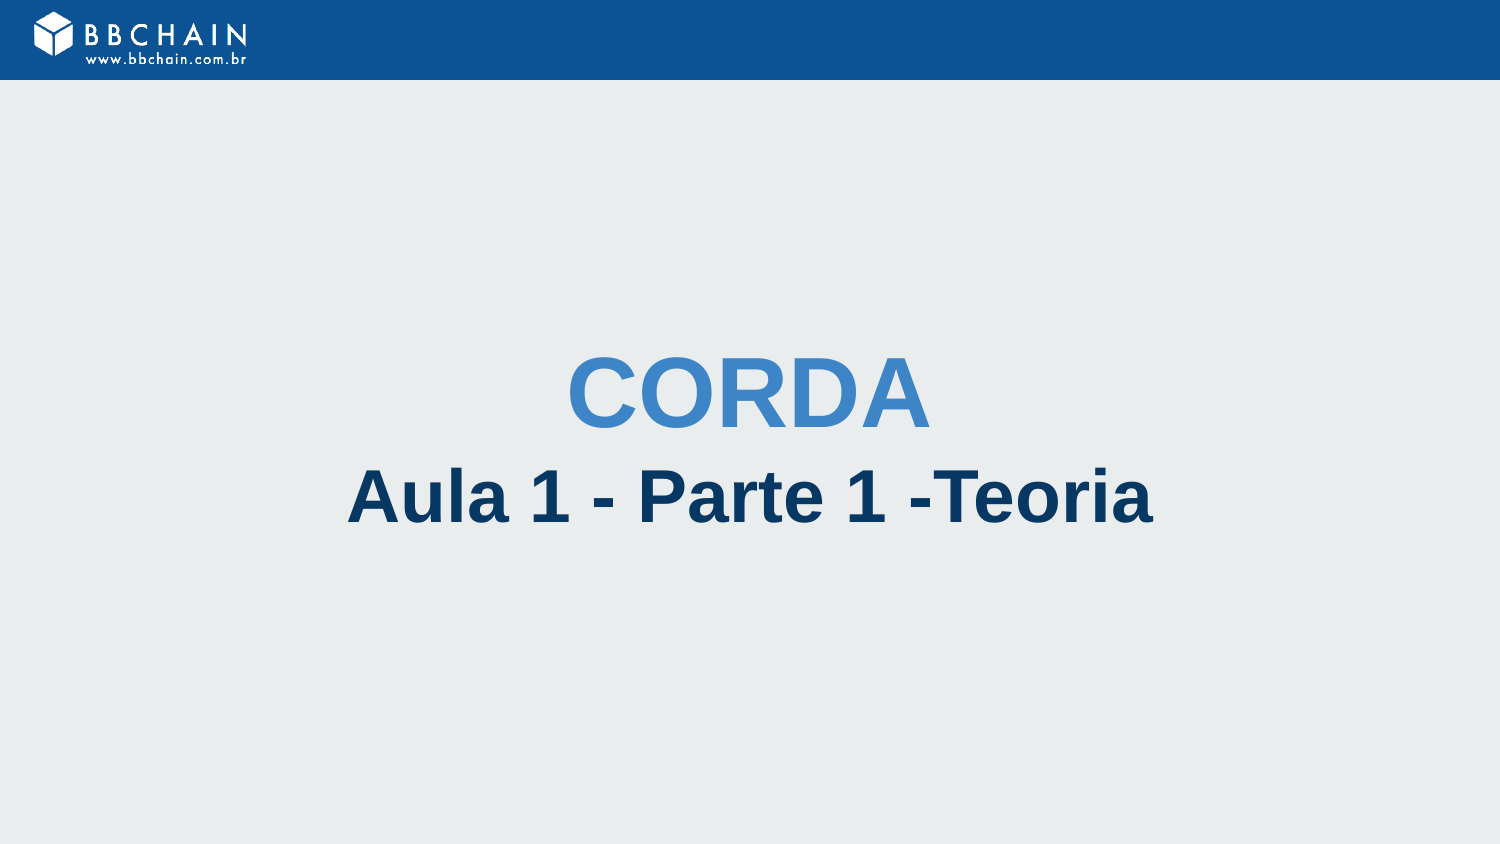

# CORDA
Aula 1 - Parte 1 -Teoria